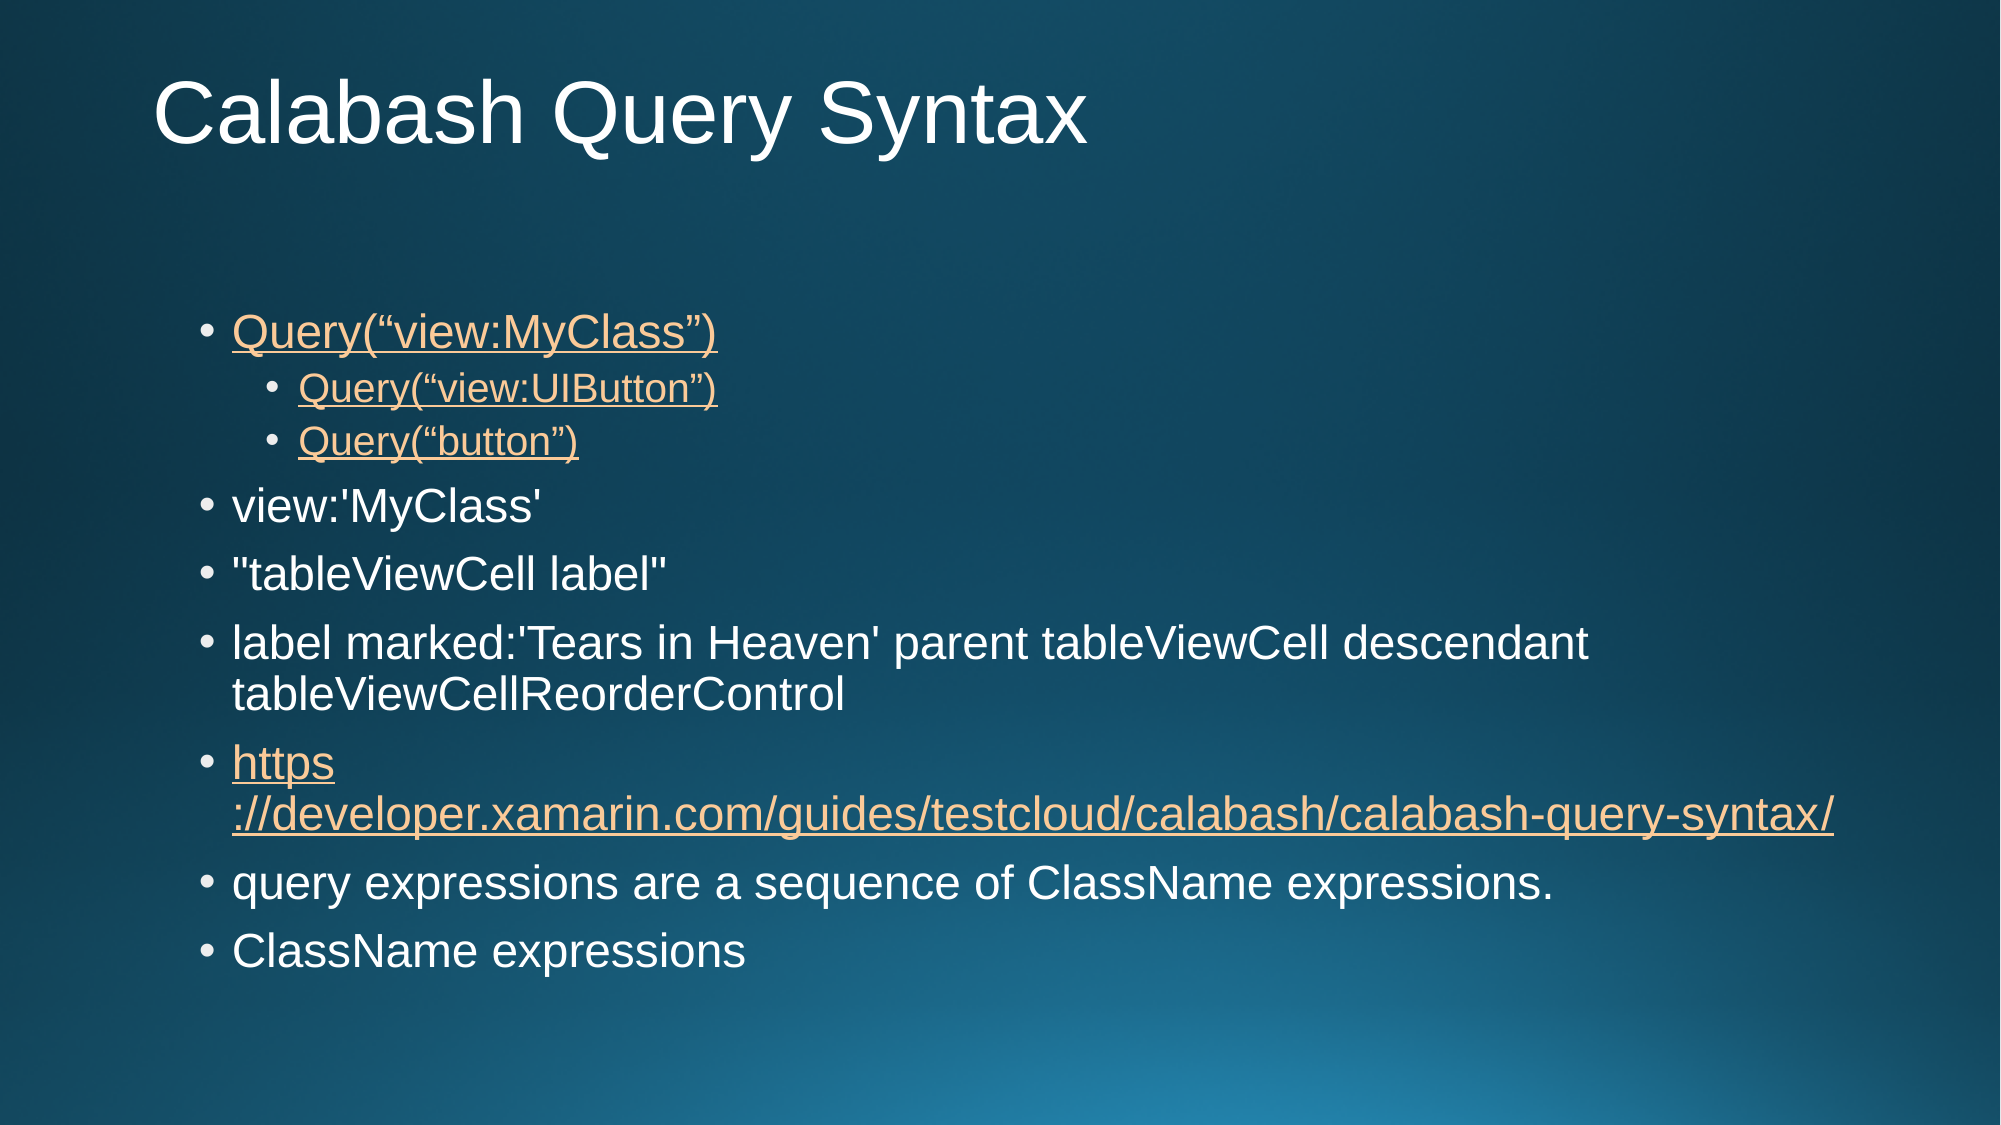

# Calabash Query Syntax
Query(“view:MyClass”)
Query(“view:UIButton”)
Query(“button”)
view:'MyClass'
"tableViewCell label"
label marked:'Tears in Heaven' parent tableViewCell descendant tableViewCellReorderControl
https://developer.xamarin.com/guides/testcloud/calabash/calabash-query-syntax/
query expressions are a sequence of ClassName expressions.
ClassName expressions